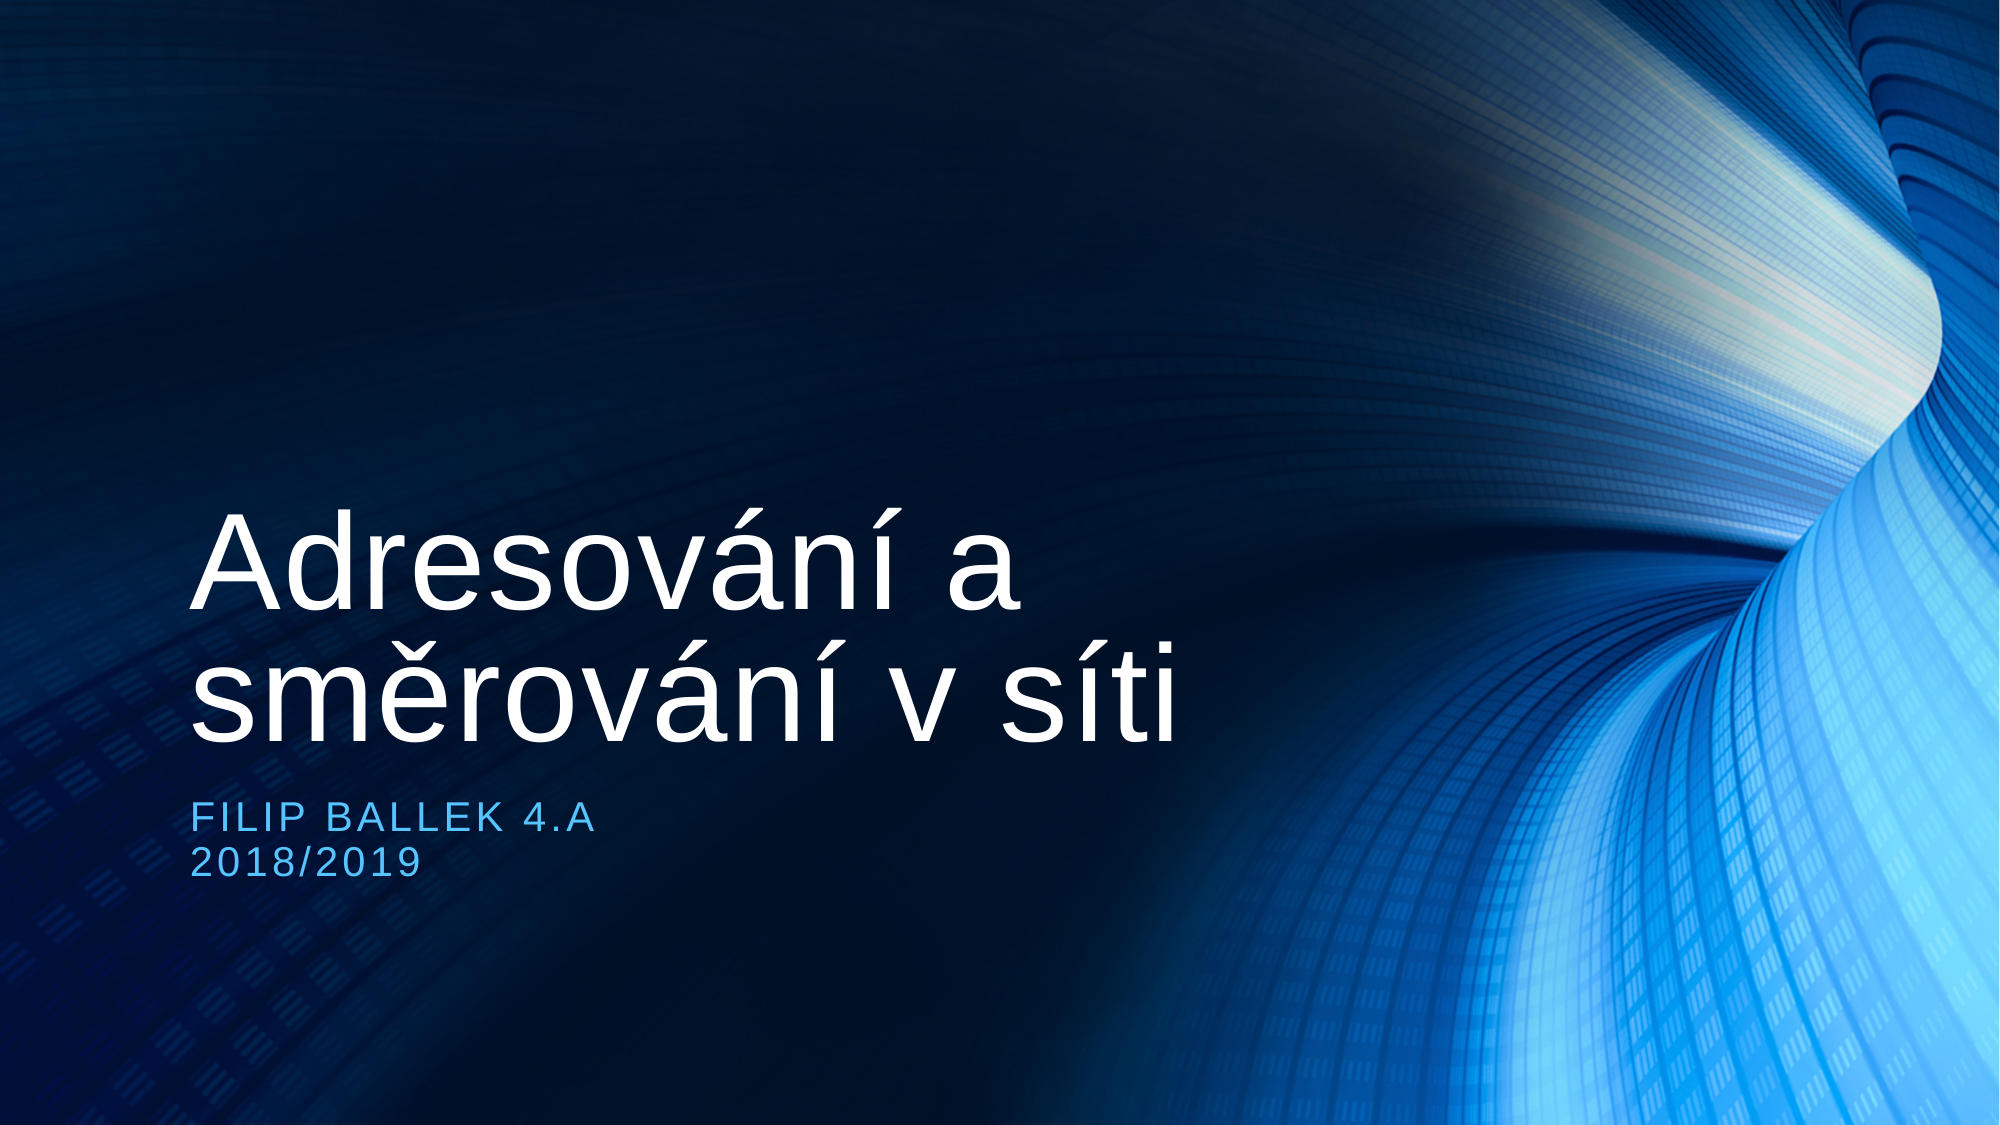

# Adresování a směrování v síti
Filip BALLEK 4.A
2018/2019